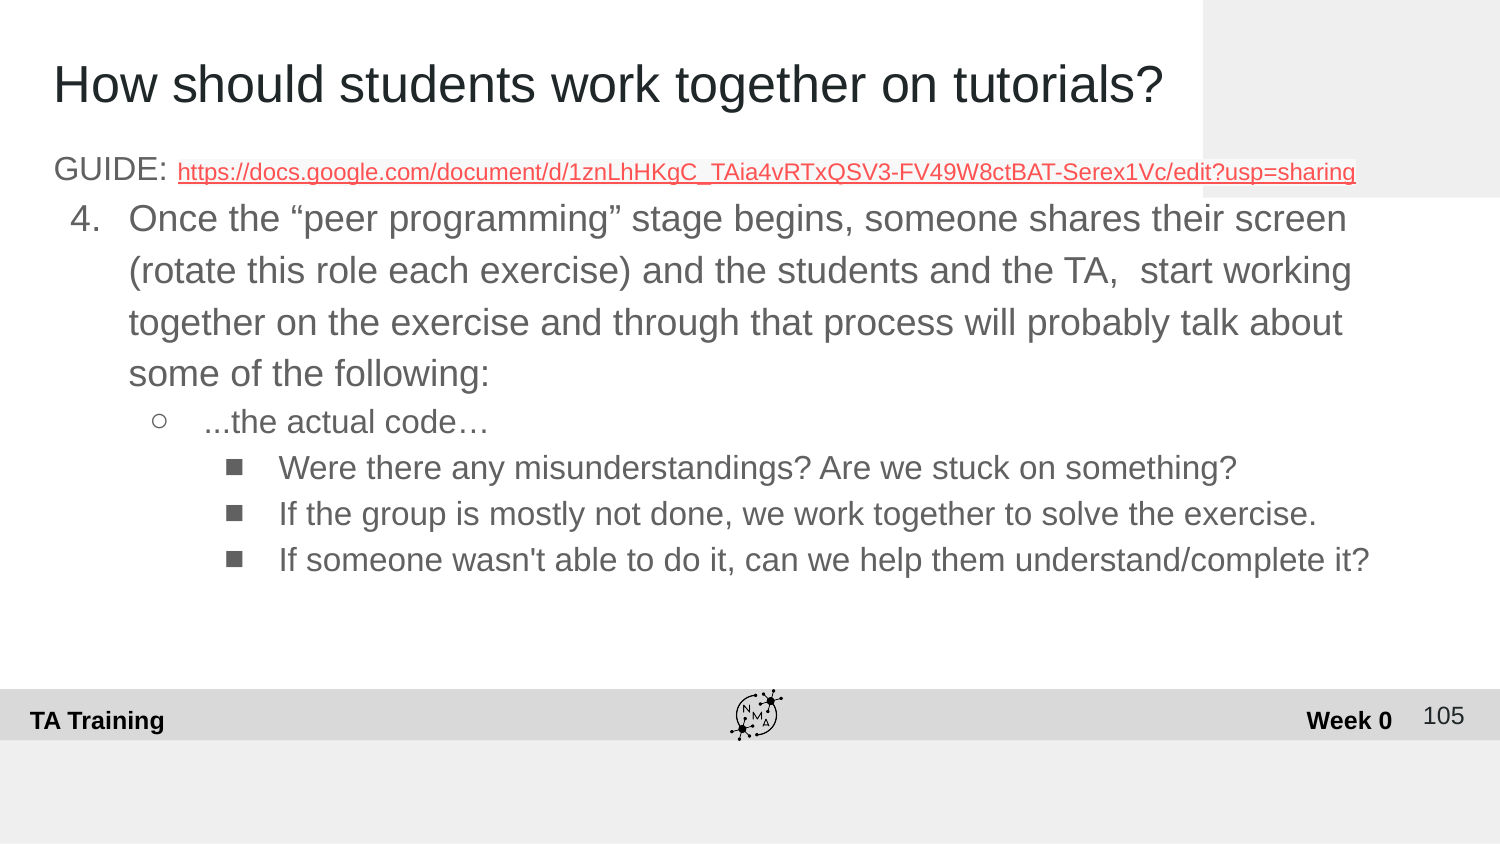

# How should students work together on tutorials?

GUIDE: https://docs.google.com/document/d/1znLhHKgC_TAia4vRTxQSV3-FV49W8ctBAT-Serex1Vc/edit?usp=sharing
Once the “peer programming” stage begins, someone shares their screen (rotate this role each exercise) and the students and the TA,  start working together on the exercise and through that process will probably talk about some of the following:
...the actual code…
Were there any misunderstandings? Are we stuck on something?
If the group is mostly not done, we work together to solve the exercise.
If someone wasn't able to do it, can we help them understand/complete it?
105